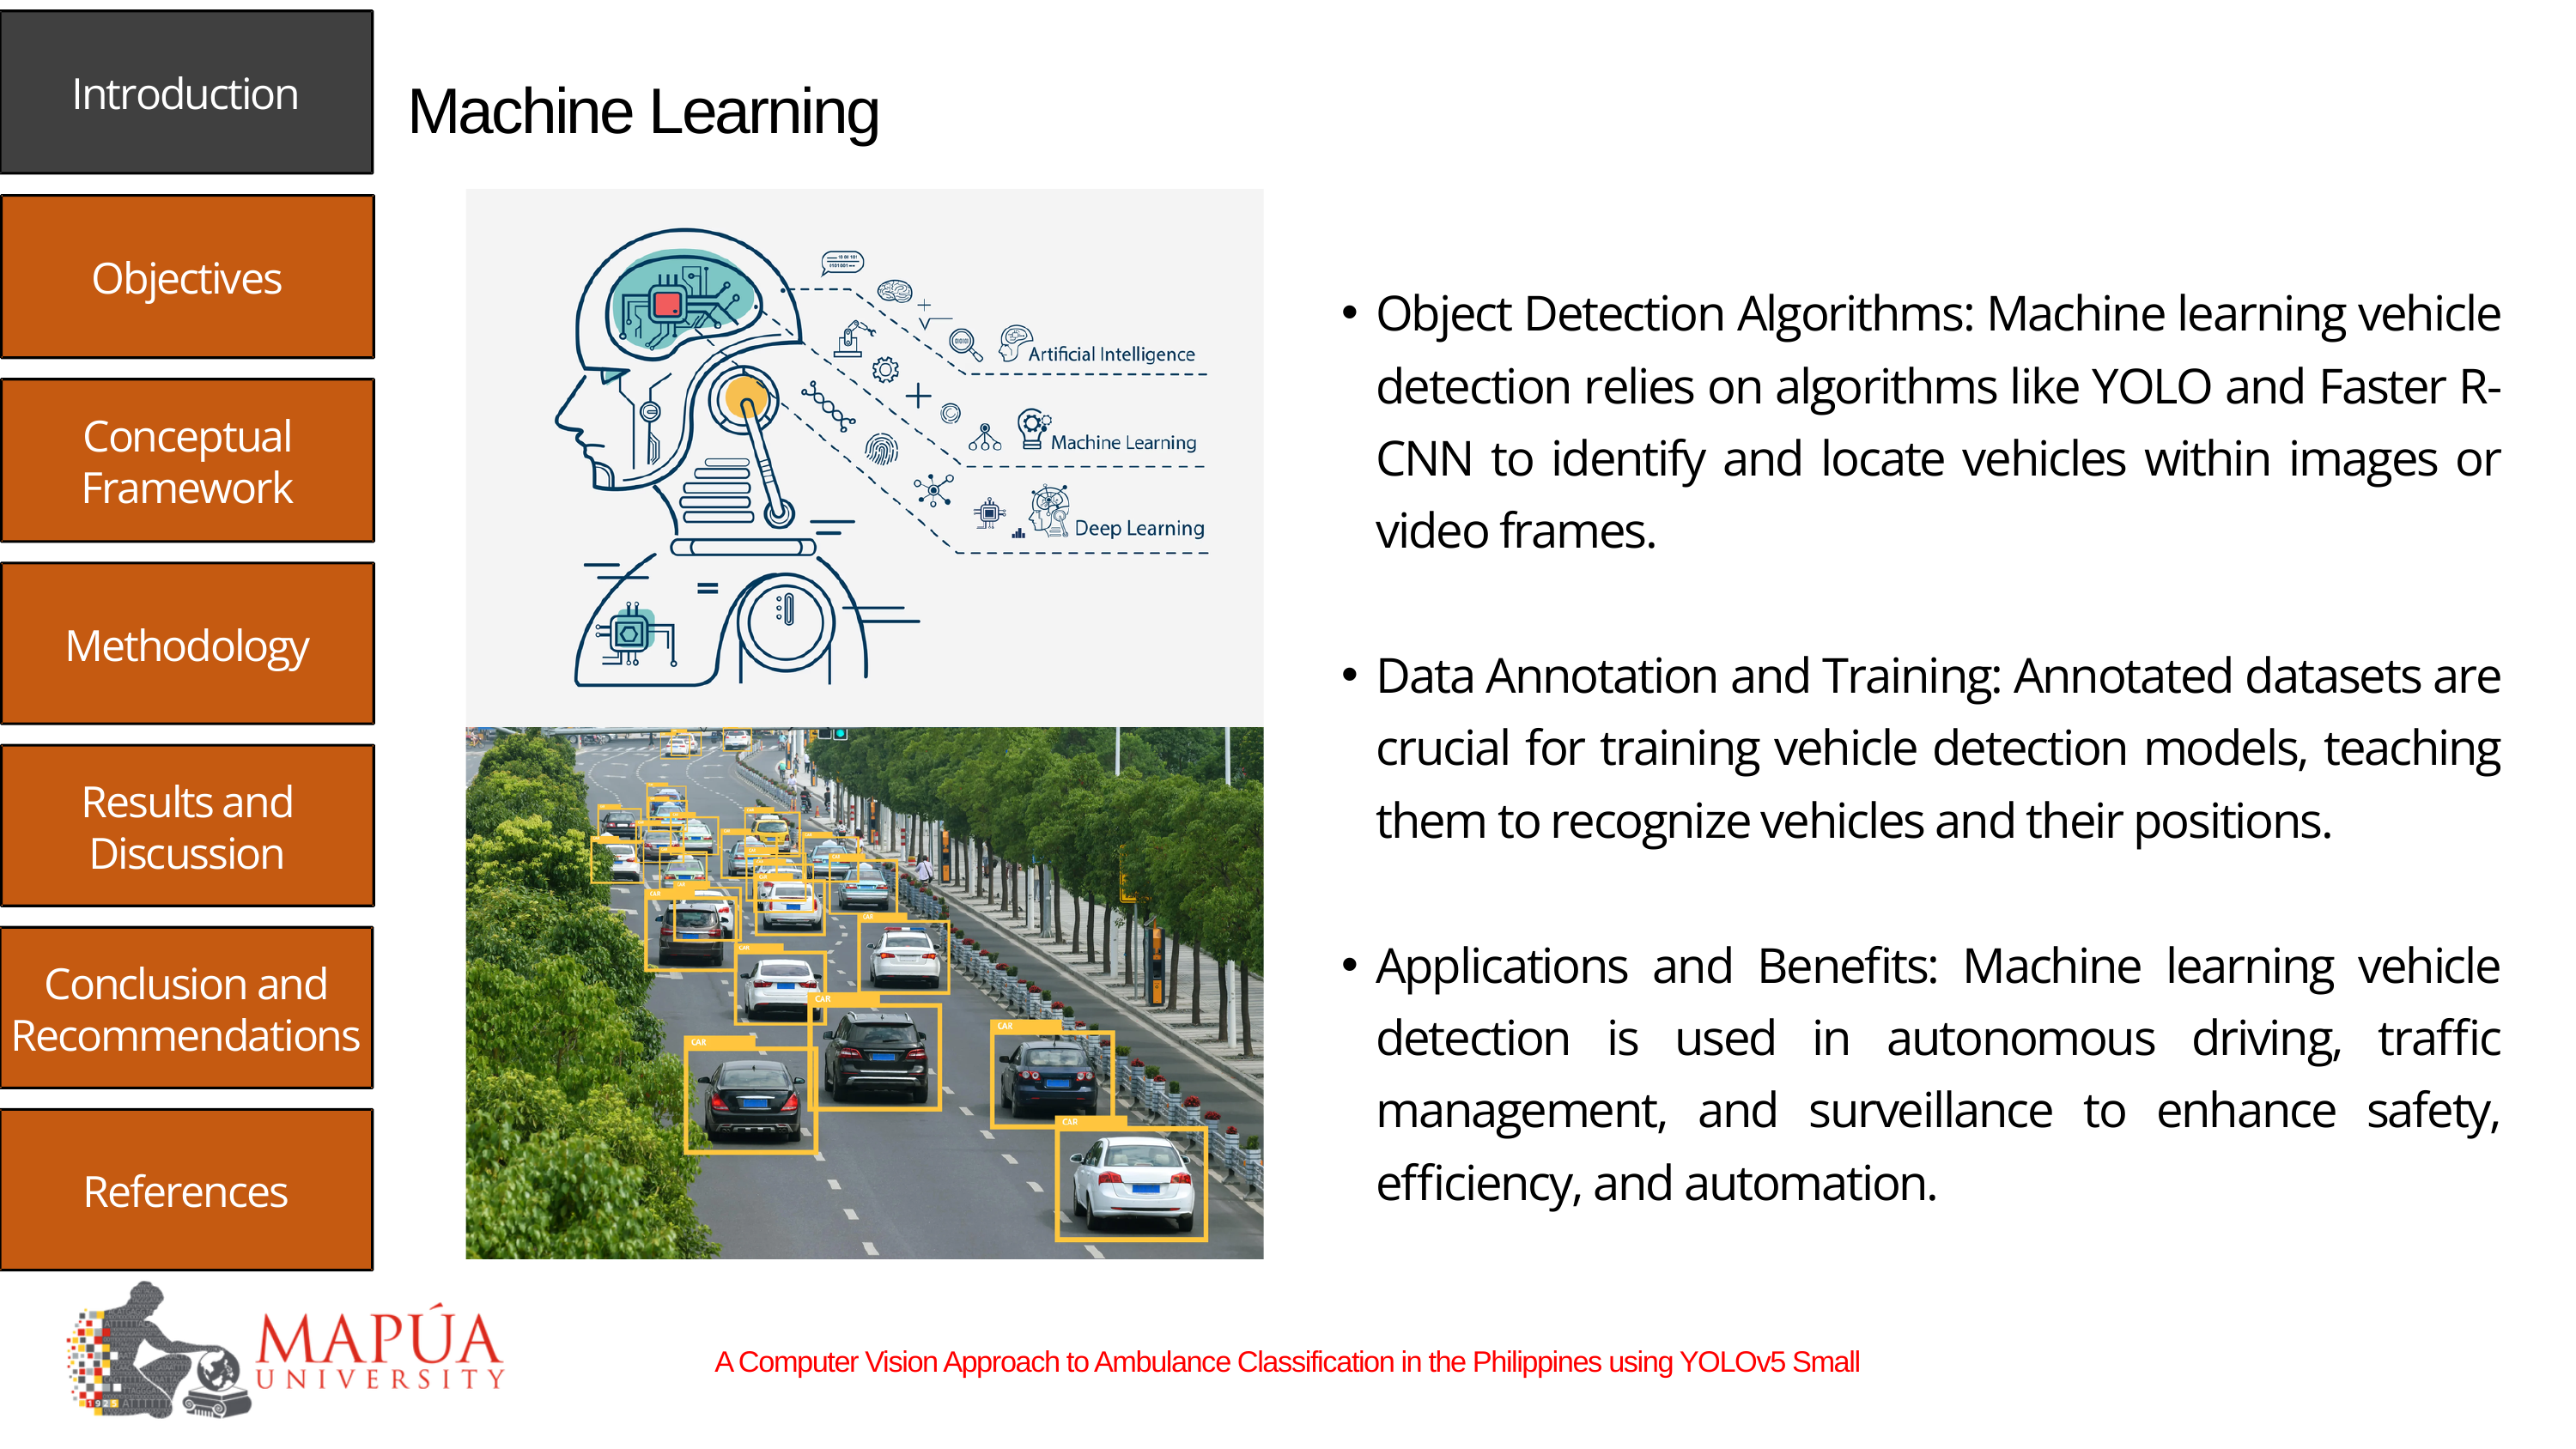

Introduction

Machine Learning

Objectives

Object Detection Algorithms: Machine learning vehicle detection relies on algorithms like YOLO and Faster R-CNN to identify and locate vehicles within images or video frames.

Data Annotation and Training: Annotated datasets are crucial for training vehicle detection models, teaching them to recognize vehicles and their positions.

Applications and Benefits: Machine learning vehicle detection is used in autonomous driving, traffic management, and surveillance to enhance safety, efficiency, and automation.

Conceptual Framework

Methodology

Results and Discussion

Conclusion and Recommendations

References

A Computer Vision Approach to Ambulance Classification in the Philippines using YOLOv5 Small